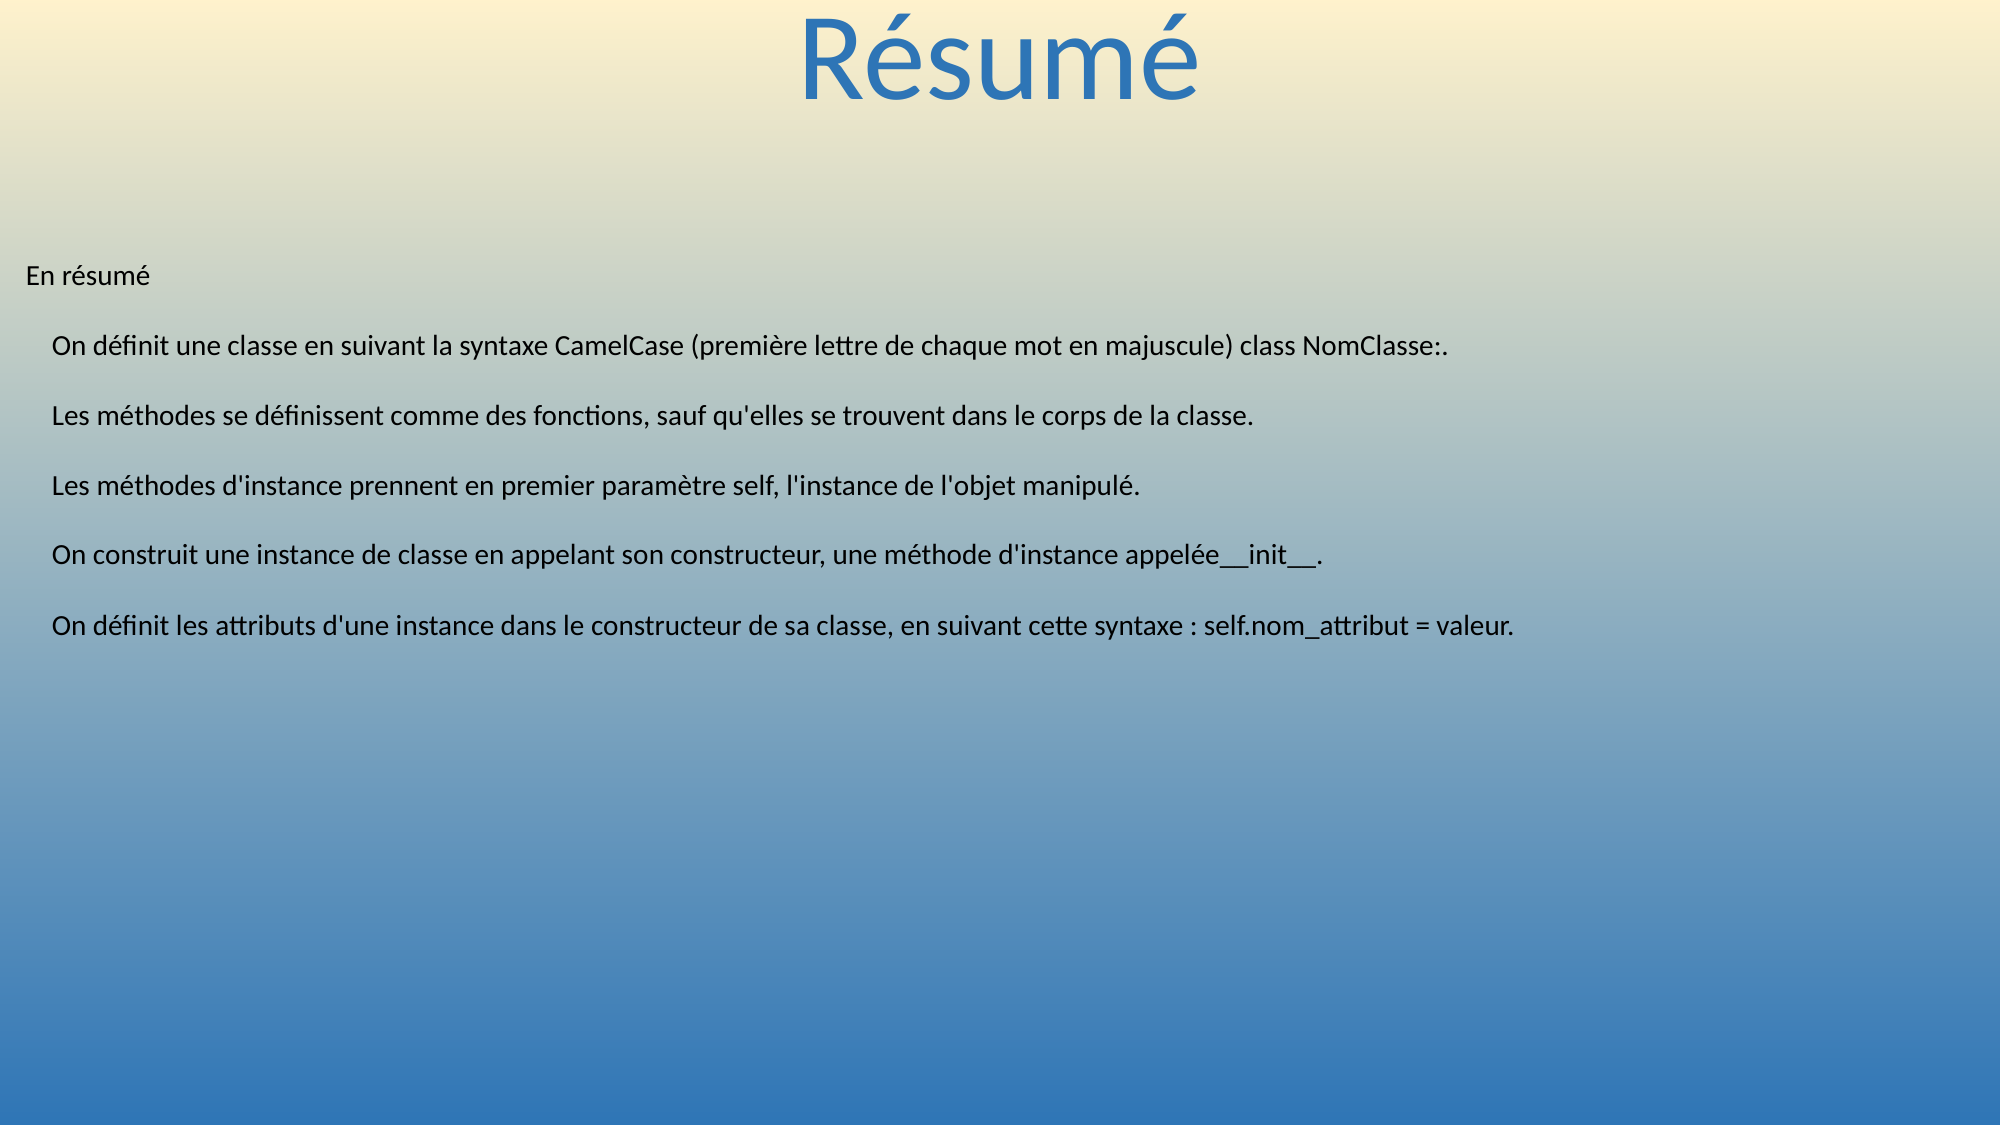

# Résumé
En résumé

    On définit une classe en suivant la syntaxe CamelCase (première lettre de chaque mot en majuscule) class NomClasse:.

    Les méthodes se définissent comme des fonctions, sauf qu'elles se trouvent dans le corps de la classe.

    Les méthodes d'instance prennent en premier paramètre self, l'instance de l'objet manipulé.

    On construit une instance de classe en appelant son constructeur, une méthode d'instance appelée__init__.

    On définit les attributs d'une instance dans le constructeur de sa classe, en suivant cette syntaxe : self.nom_attribut = valeur.

345